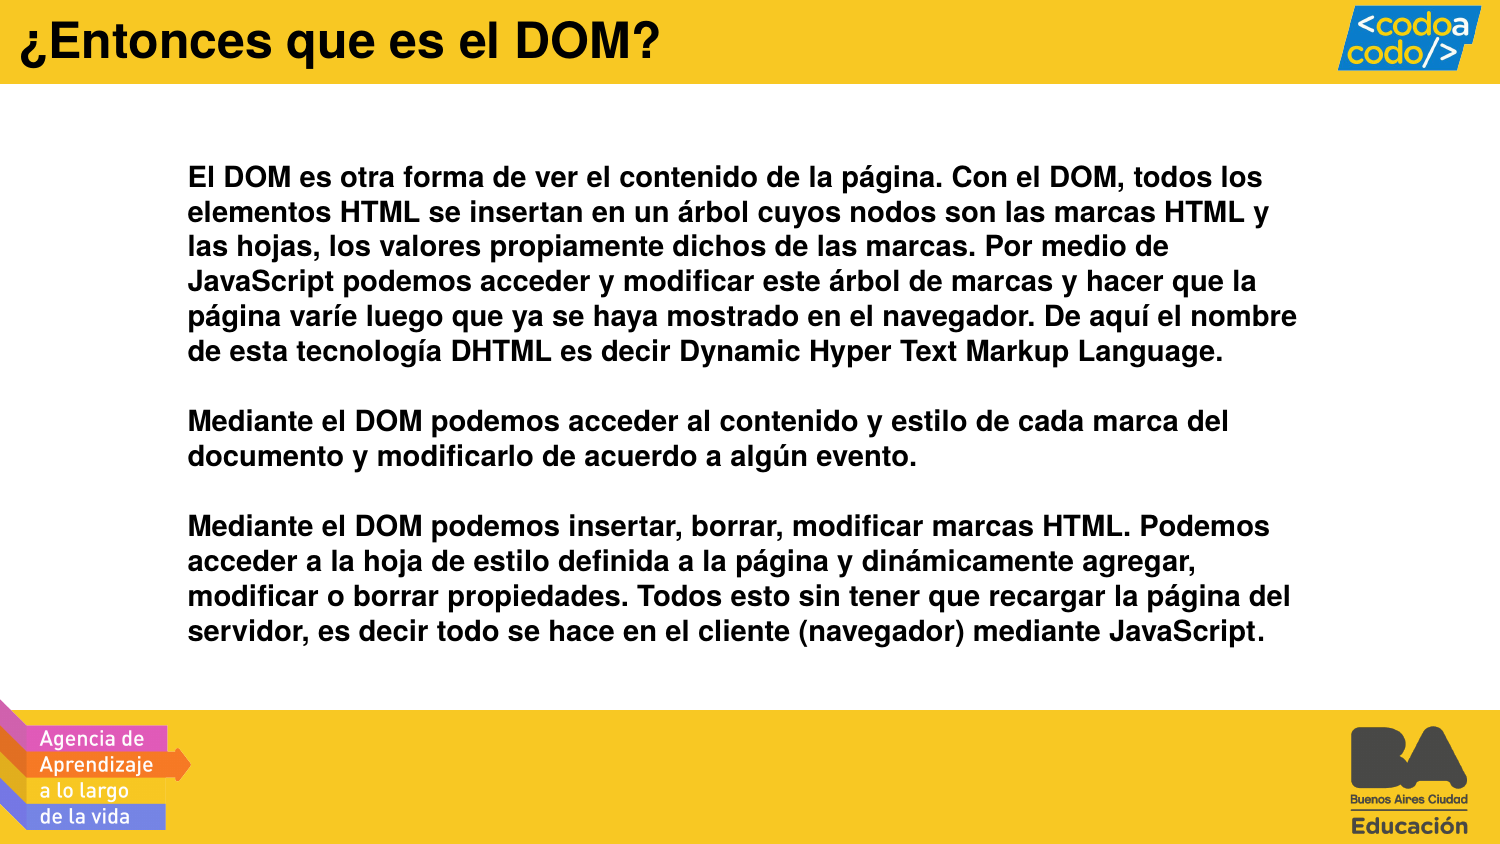

¿Entonces que es el DOM?
El DOM es otra forma de ver el contenido de la página. Con el DOM, todos los elementos HTML se insertan en un árbol cuyos nodos son las marcas HTML y las hojas, los valores propiamente dichos de las marcas. Por medio de JavaScript podemos acceder y modificar este árbol de marcas y hacer que la página varíe luego que ya se haya mostrado en el navegador. De aquí el nombre de esta tecnología DHTML es decir Dynamic Hyper Text Markup Language.

Mediante el DOM podemos acceder al contenido y estilo de cada marca del documento y modificarlo de acuerdo a algún evento.
Mediante el DOM podemos insertar, borrar, modificar marcas HTML. Podemos acceder a la hoja de estilo definida a la página y dinámicamente agregar, modificar o borrar propiedades. Todos esto sin tener que recargar la página del servidor, es decir todo se hace en el cliente (navegador) mediante JavaScript.